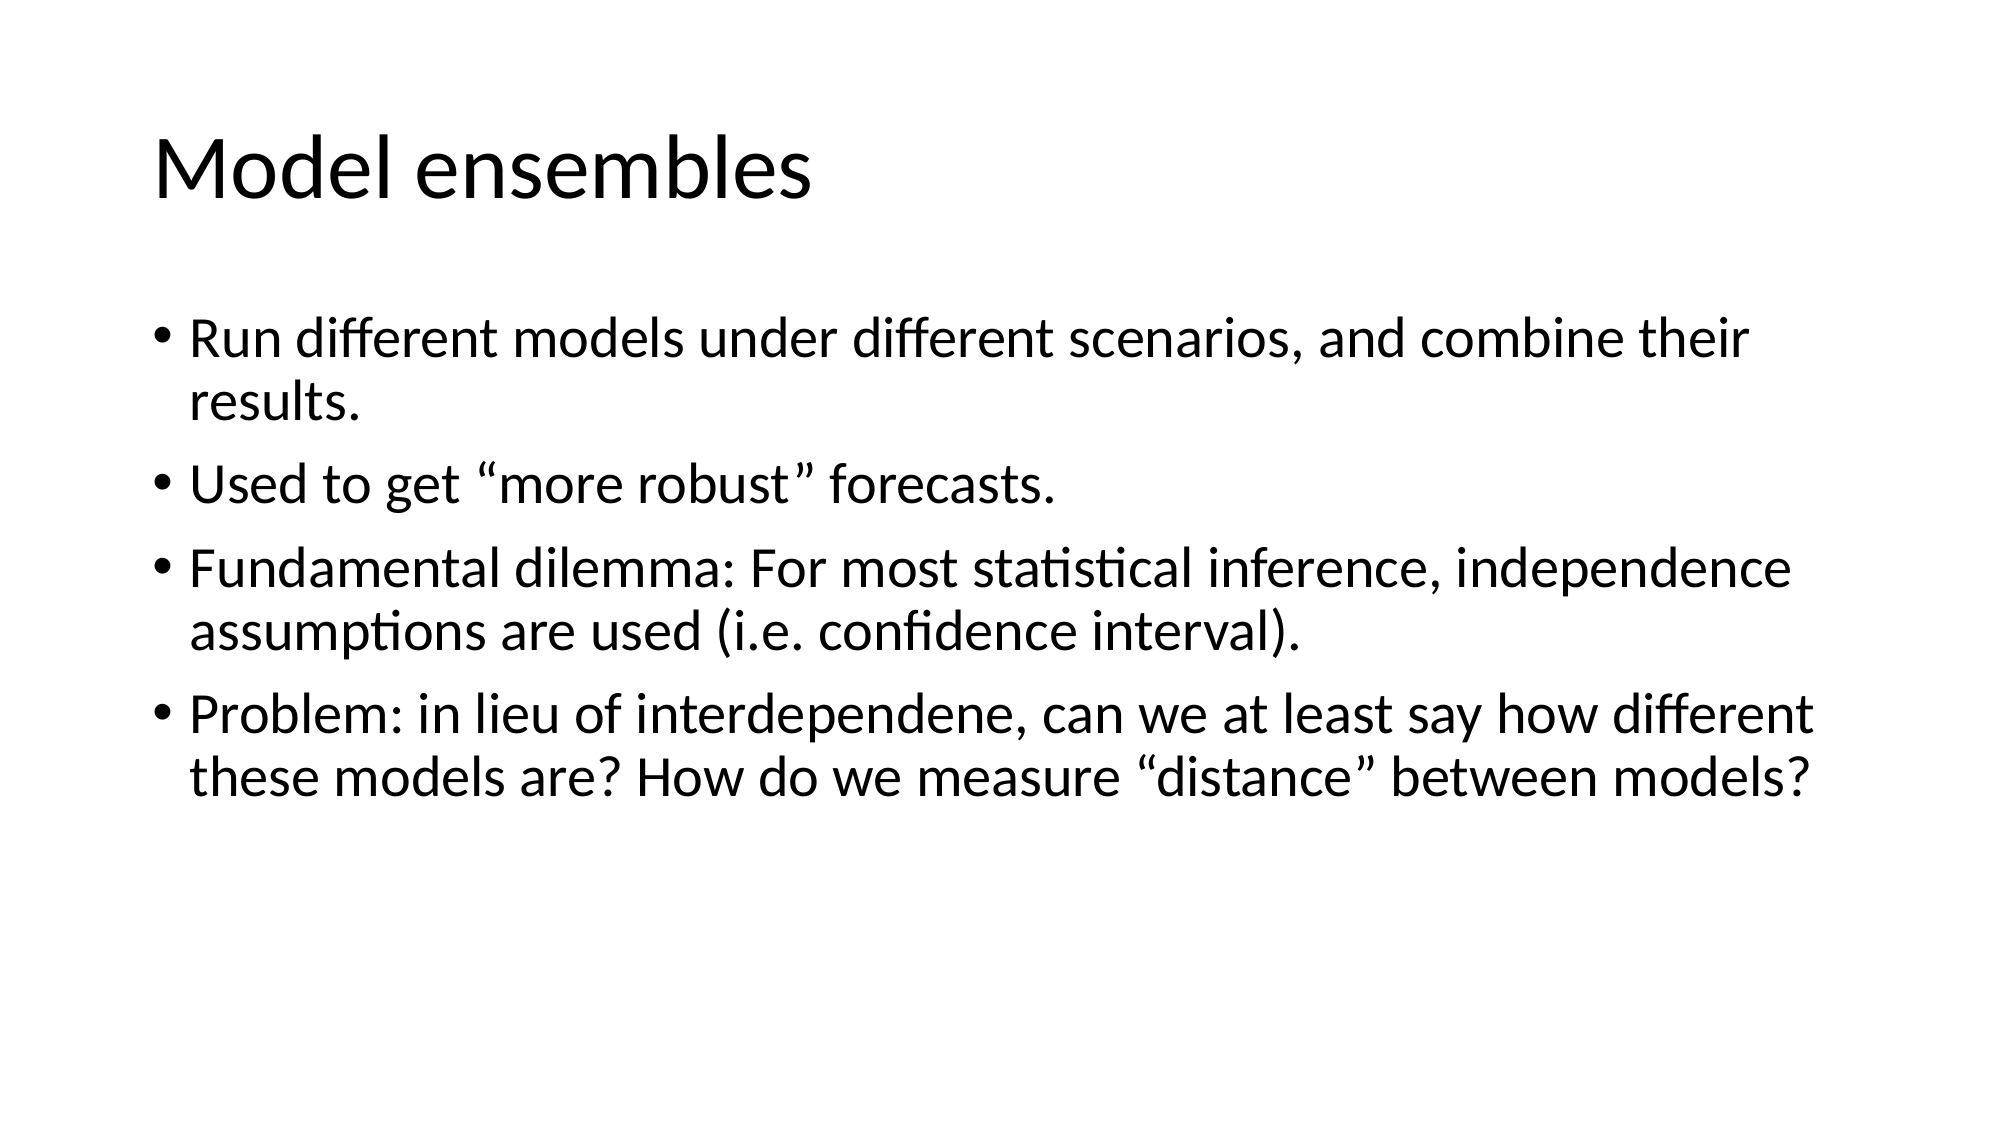

# Model ensembles
Run different models under different scenarios, and combine their results.
Used to get “more robust” forecasts.
Fundamental dilemma: For most statistical inference, independence assumptions are used (i.e. confidence interval).
Problem: in lieu of interdependene, can we at least say how different these models are? How do we measure “distance” between models?